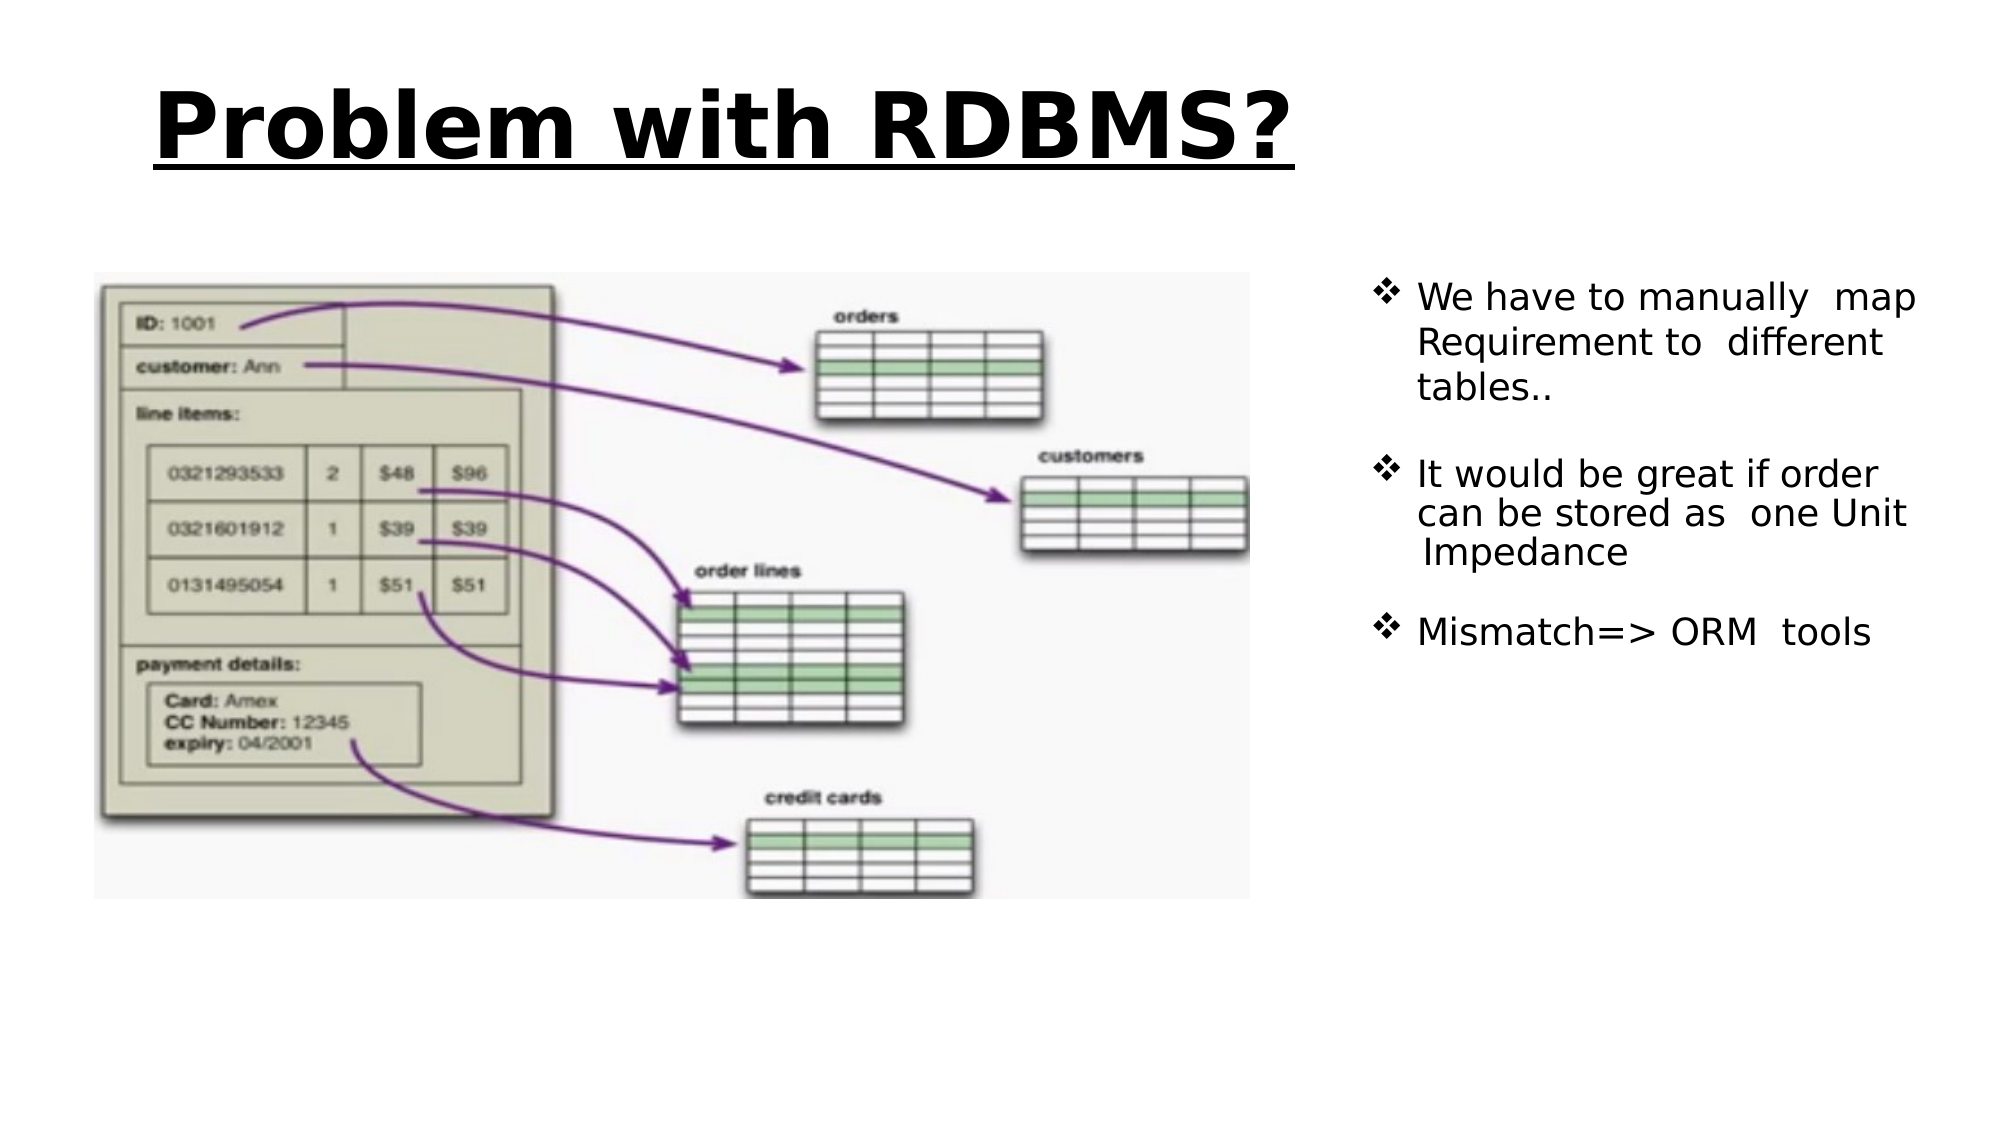

Problem with RDBMS?
We have to manually  map Requirement to  different tables..

It would be great if order can be stored as  one Unit
     Impedance

Mismatch=> ORM  tools